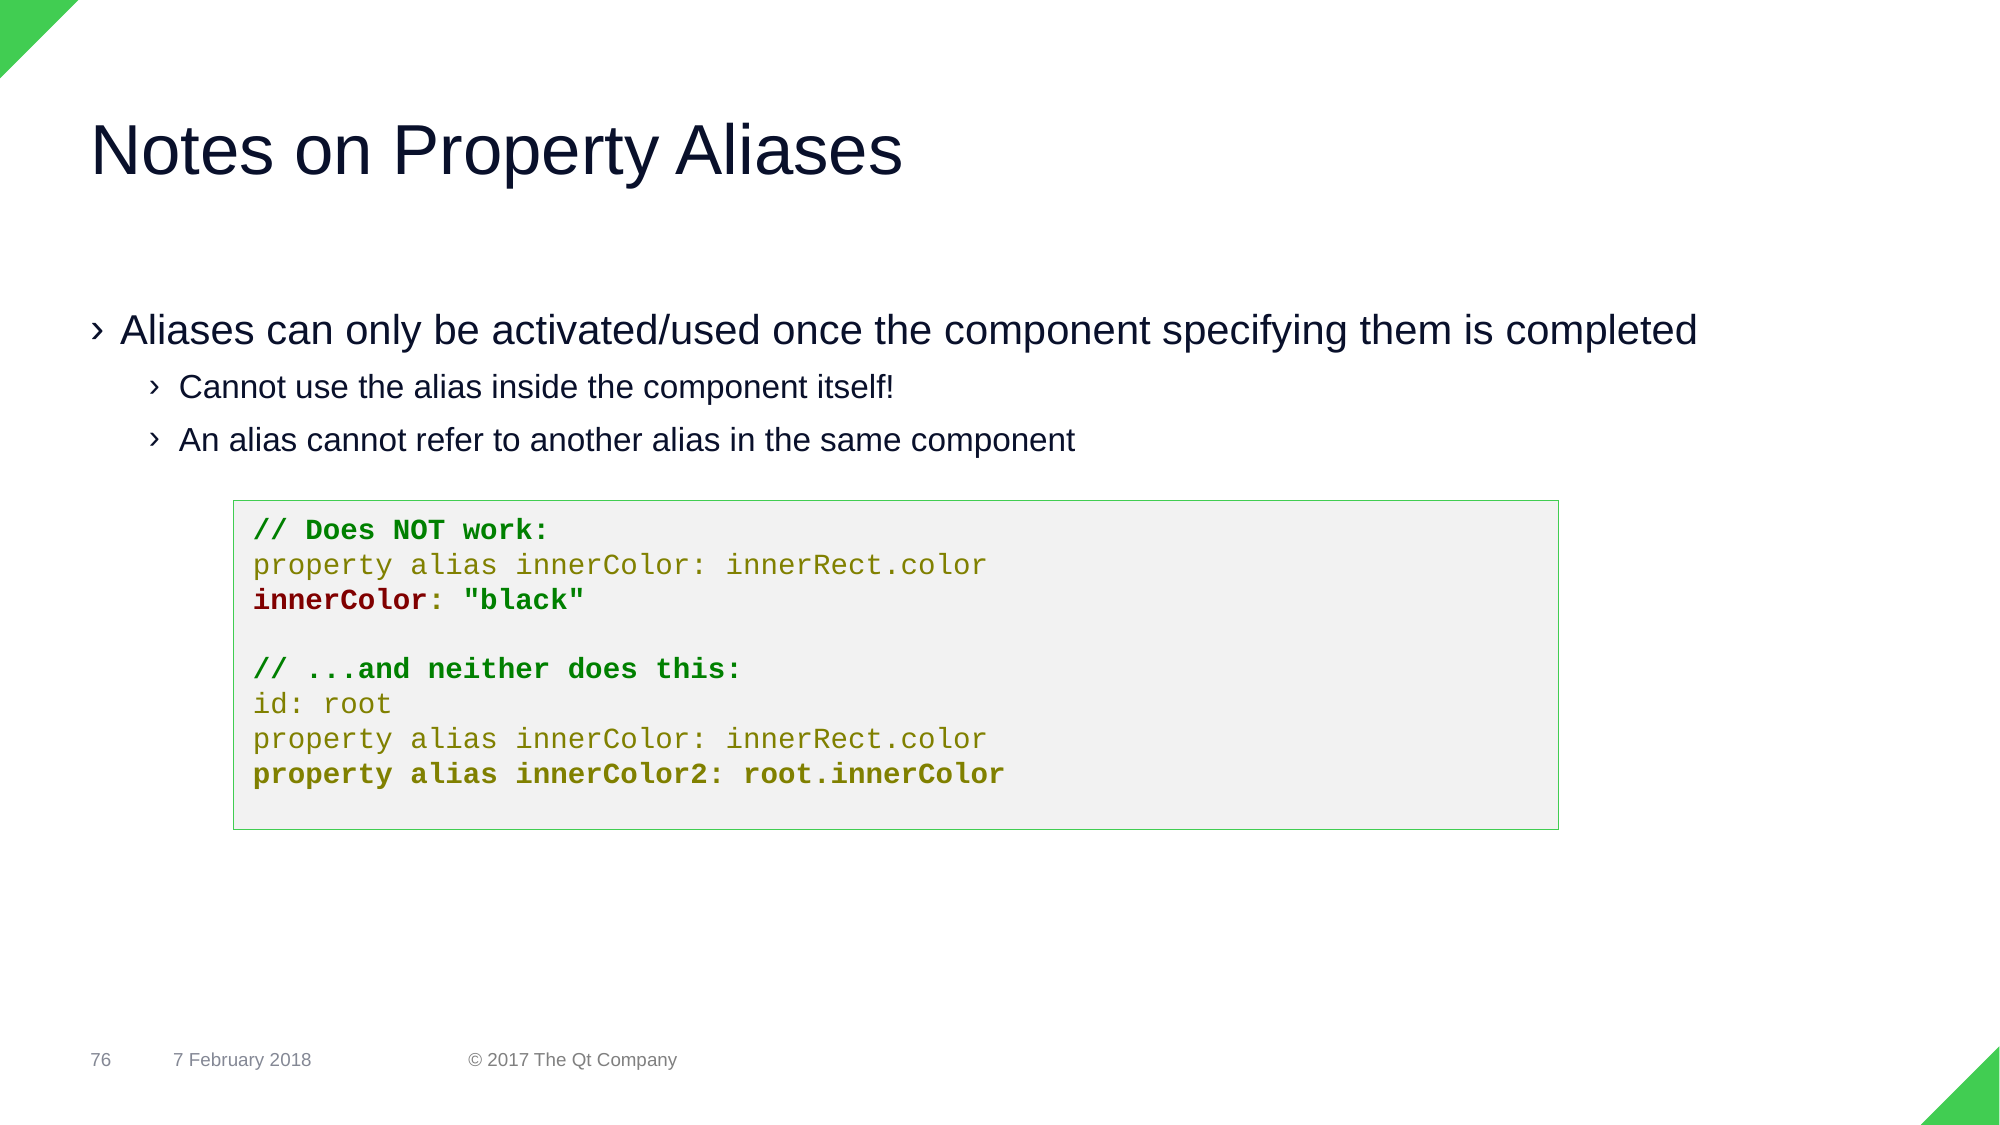

# Notes on Property Aliases
Aliases can only be activated/used once the component specifying them is completed
Cannot use the alias inside the component itself!
An alias cannot refer to another alias in the same component

// Does NOT work:
property alias innerColor: innerRect.color
innerColor: "black"

// ...and neither does this:
id: root
property alias innerColor: innerRect.color
property alias innerColor2: root.innerColor
7 February 2018
76
© 2017 The Qt Company